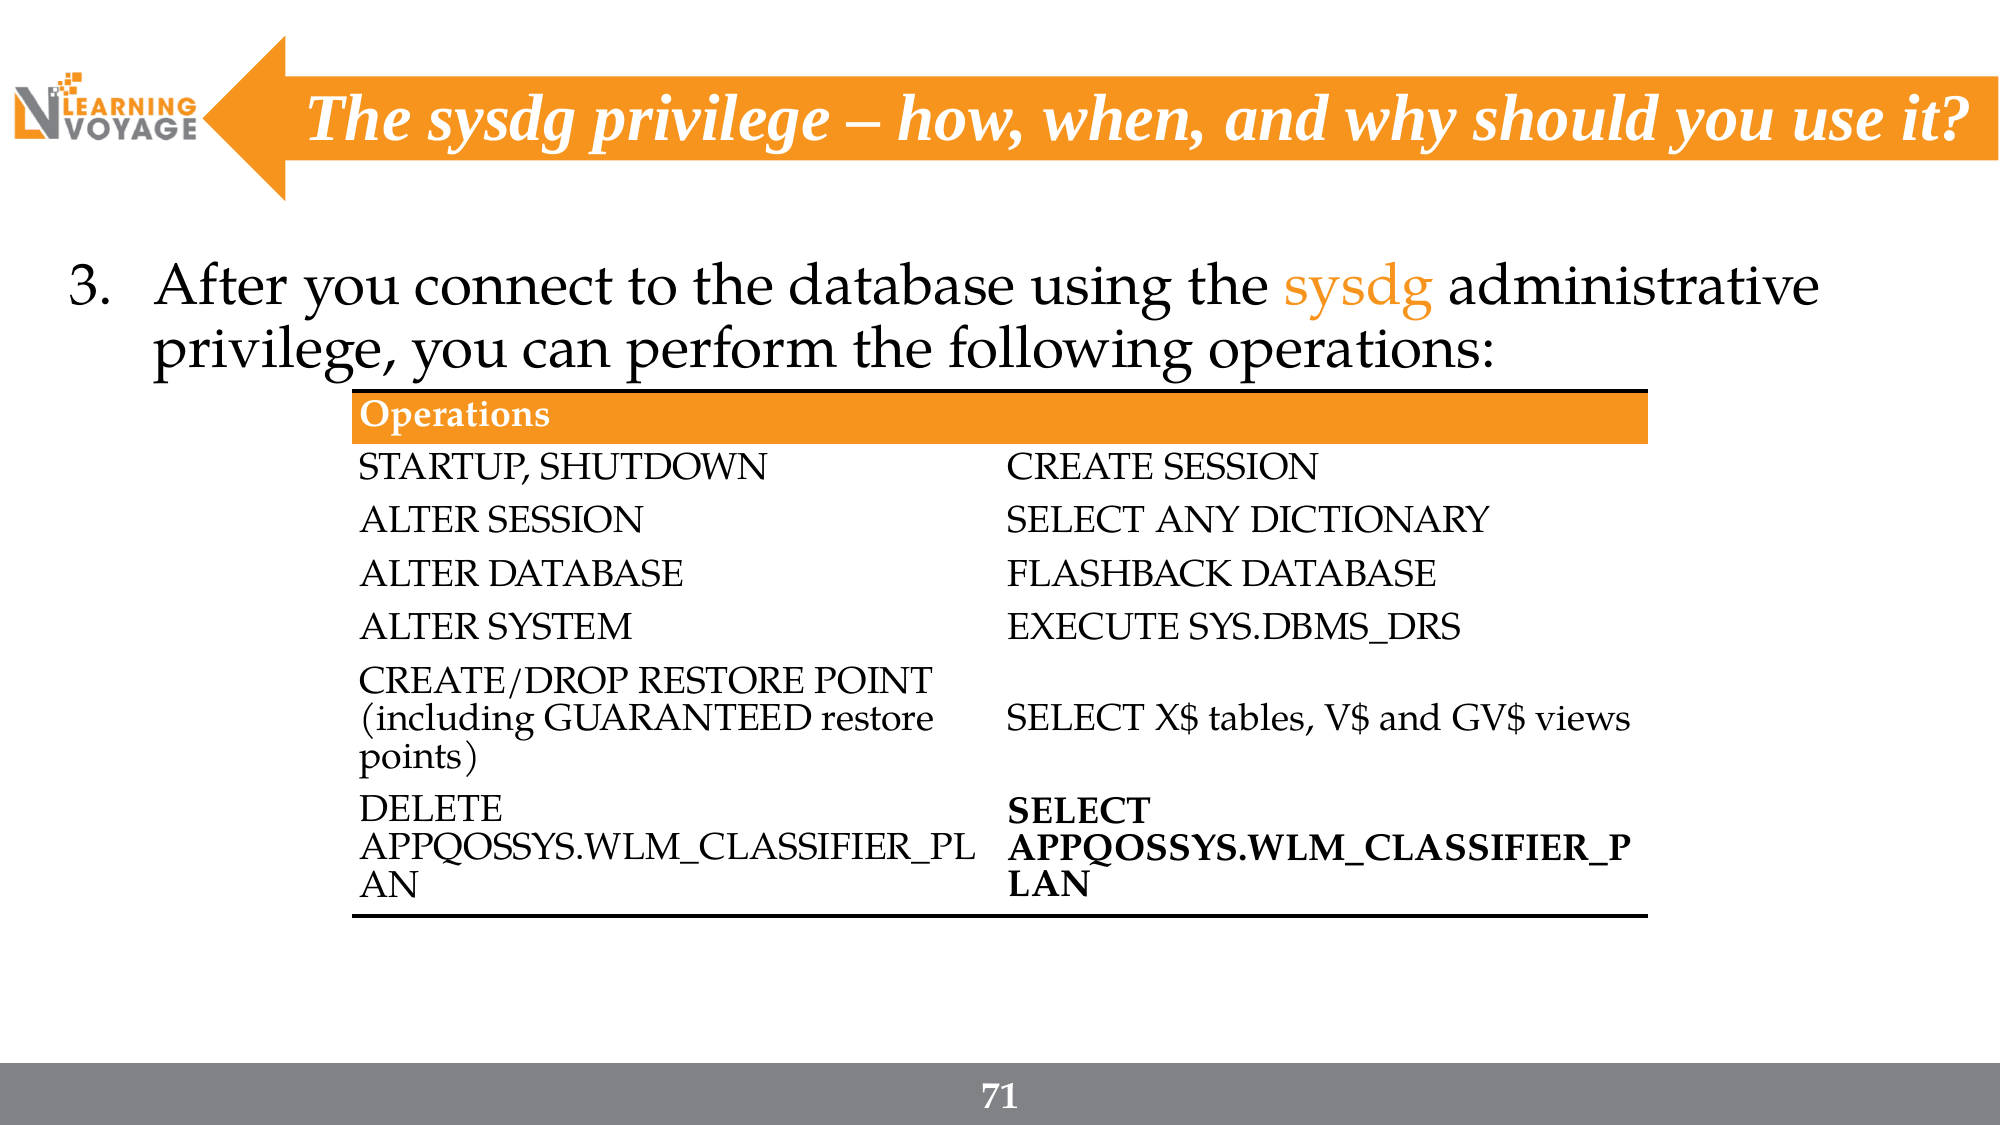

# The sysdg privilege – how, when, and why should you use it?
After you connect to the database using the sysdg administrative privilege, you can perform the following operations:
| Operations |  |
| --- | --- |
| STARTUP, SHUTDOWN | CREATE SESSION |
| ALTER SESSION | SELECT ANY DICTIONARY |
| ALTER DATABASE | FLASHBACK DATABASE |
| ALTER SYSTEM | EXECUTE SYS.DBMS\_DRS |
| CREATE/DROP RESTORE POINT (including GUARANTEED restore points) | SELECT X$ tables, V$ and GV$ views |
| DELETE APPQOSSYS.WLM\_CLASSIFIER\_PLAN | SELECT APPQOSSYS.WLM\_CLASSIFIER\_PLAN |
71